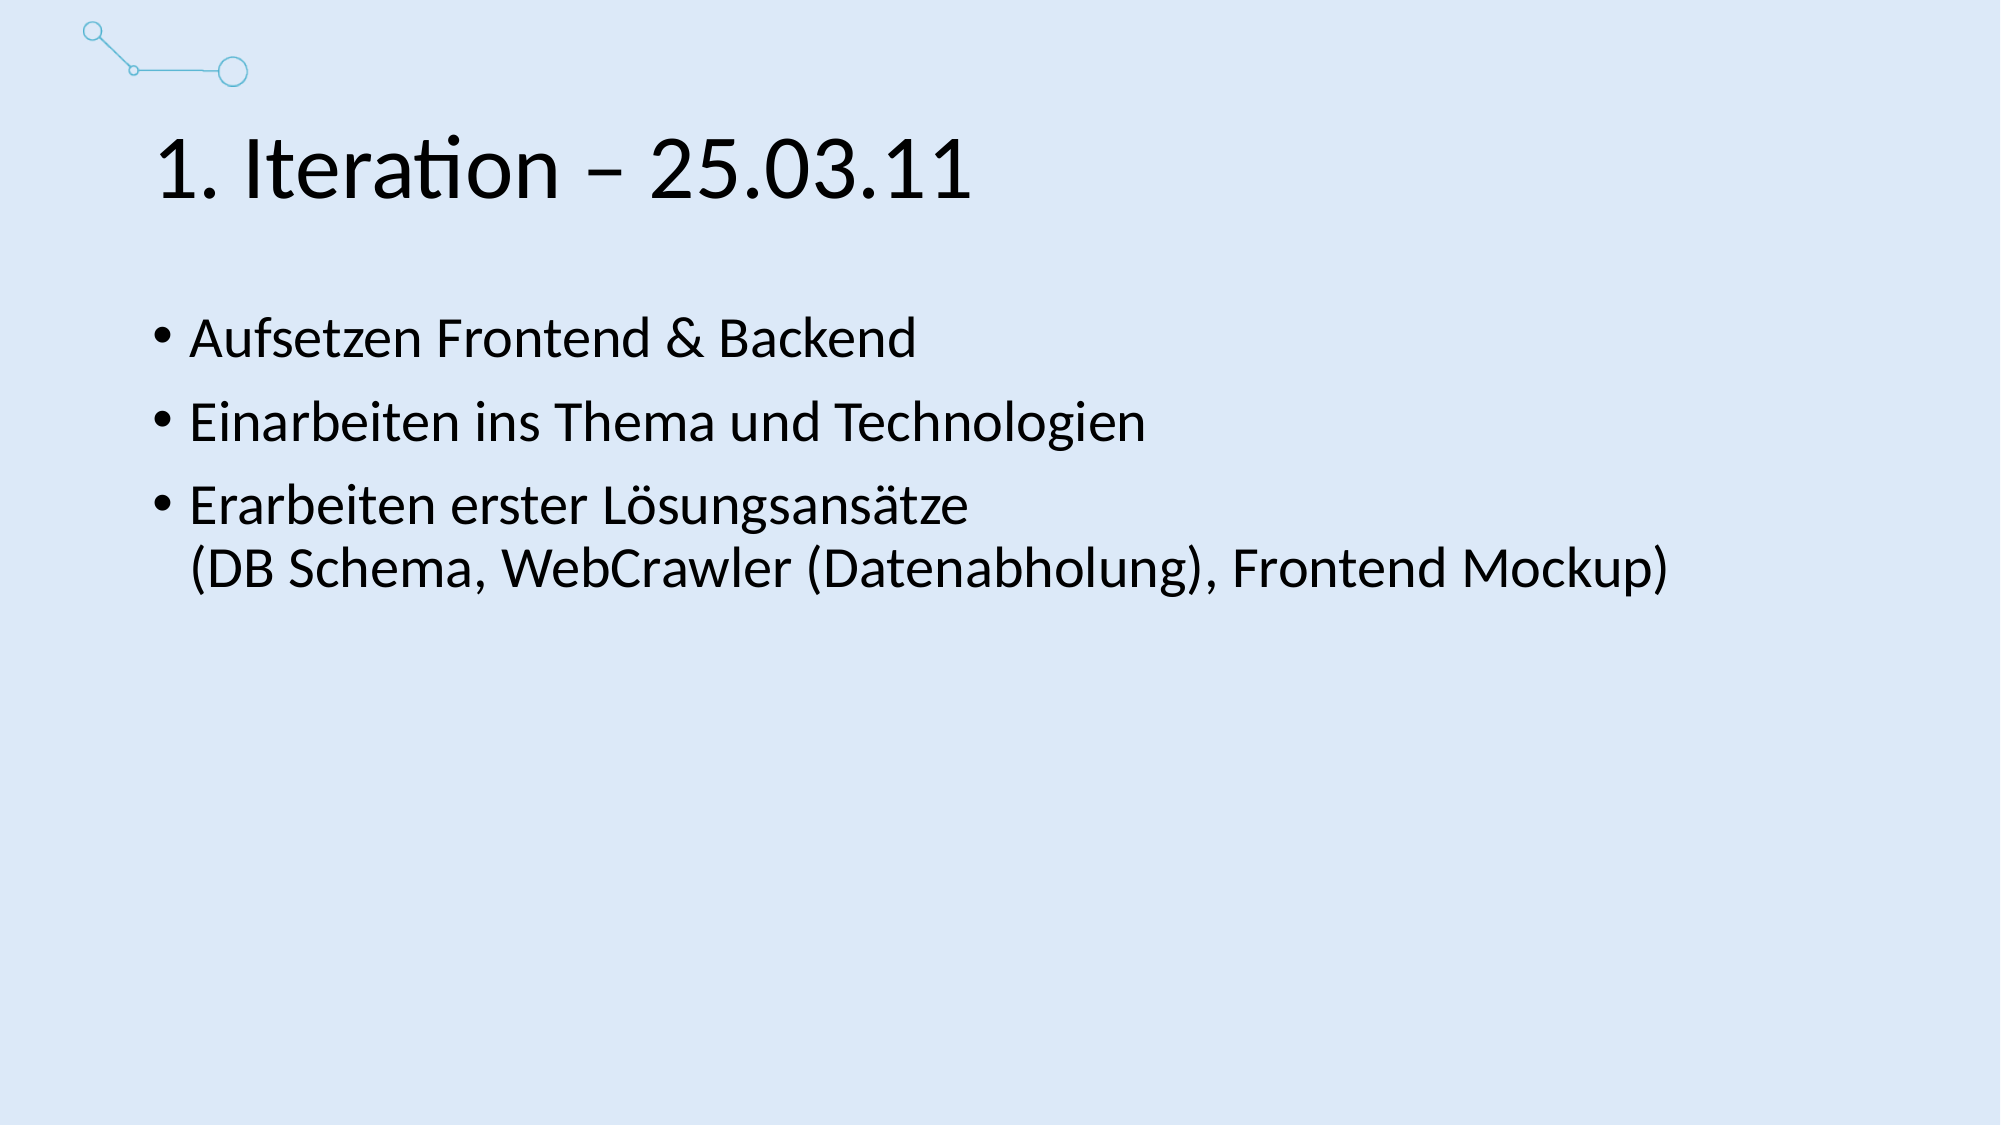

# 1. Iteration – 25.03.11
Aufsetzen Frontend & Backend
Einarbeiten ins Thema und Technologien
Erarbeiten erster Lösungsansätze
(DB Schema, WebCrawler (Datenabholung), Frontend Mockup)